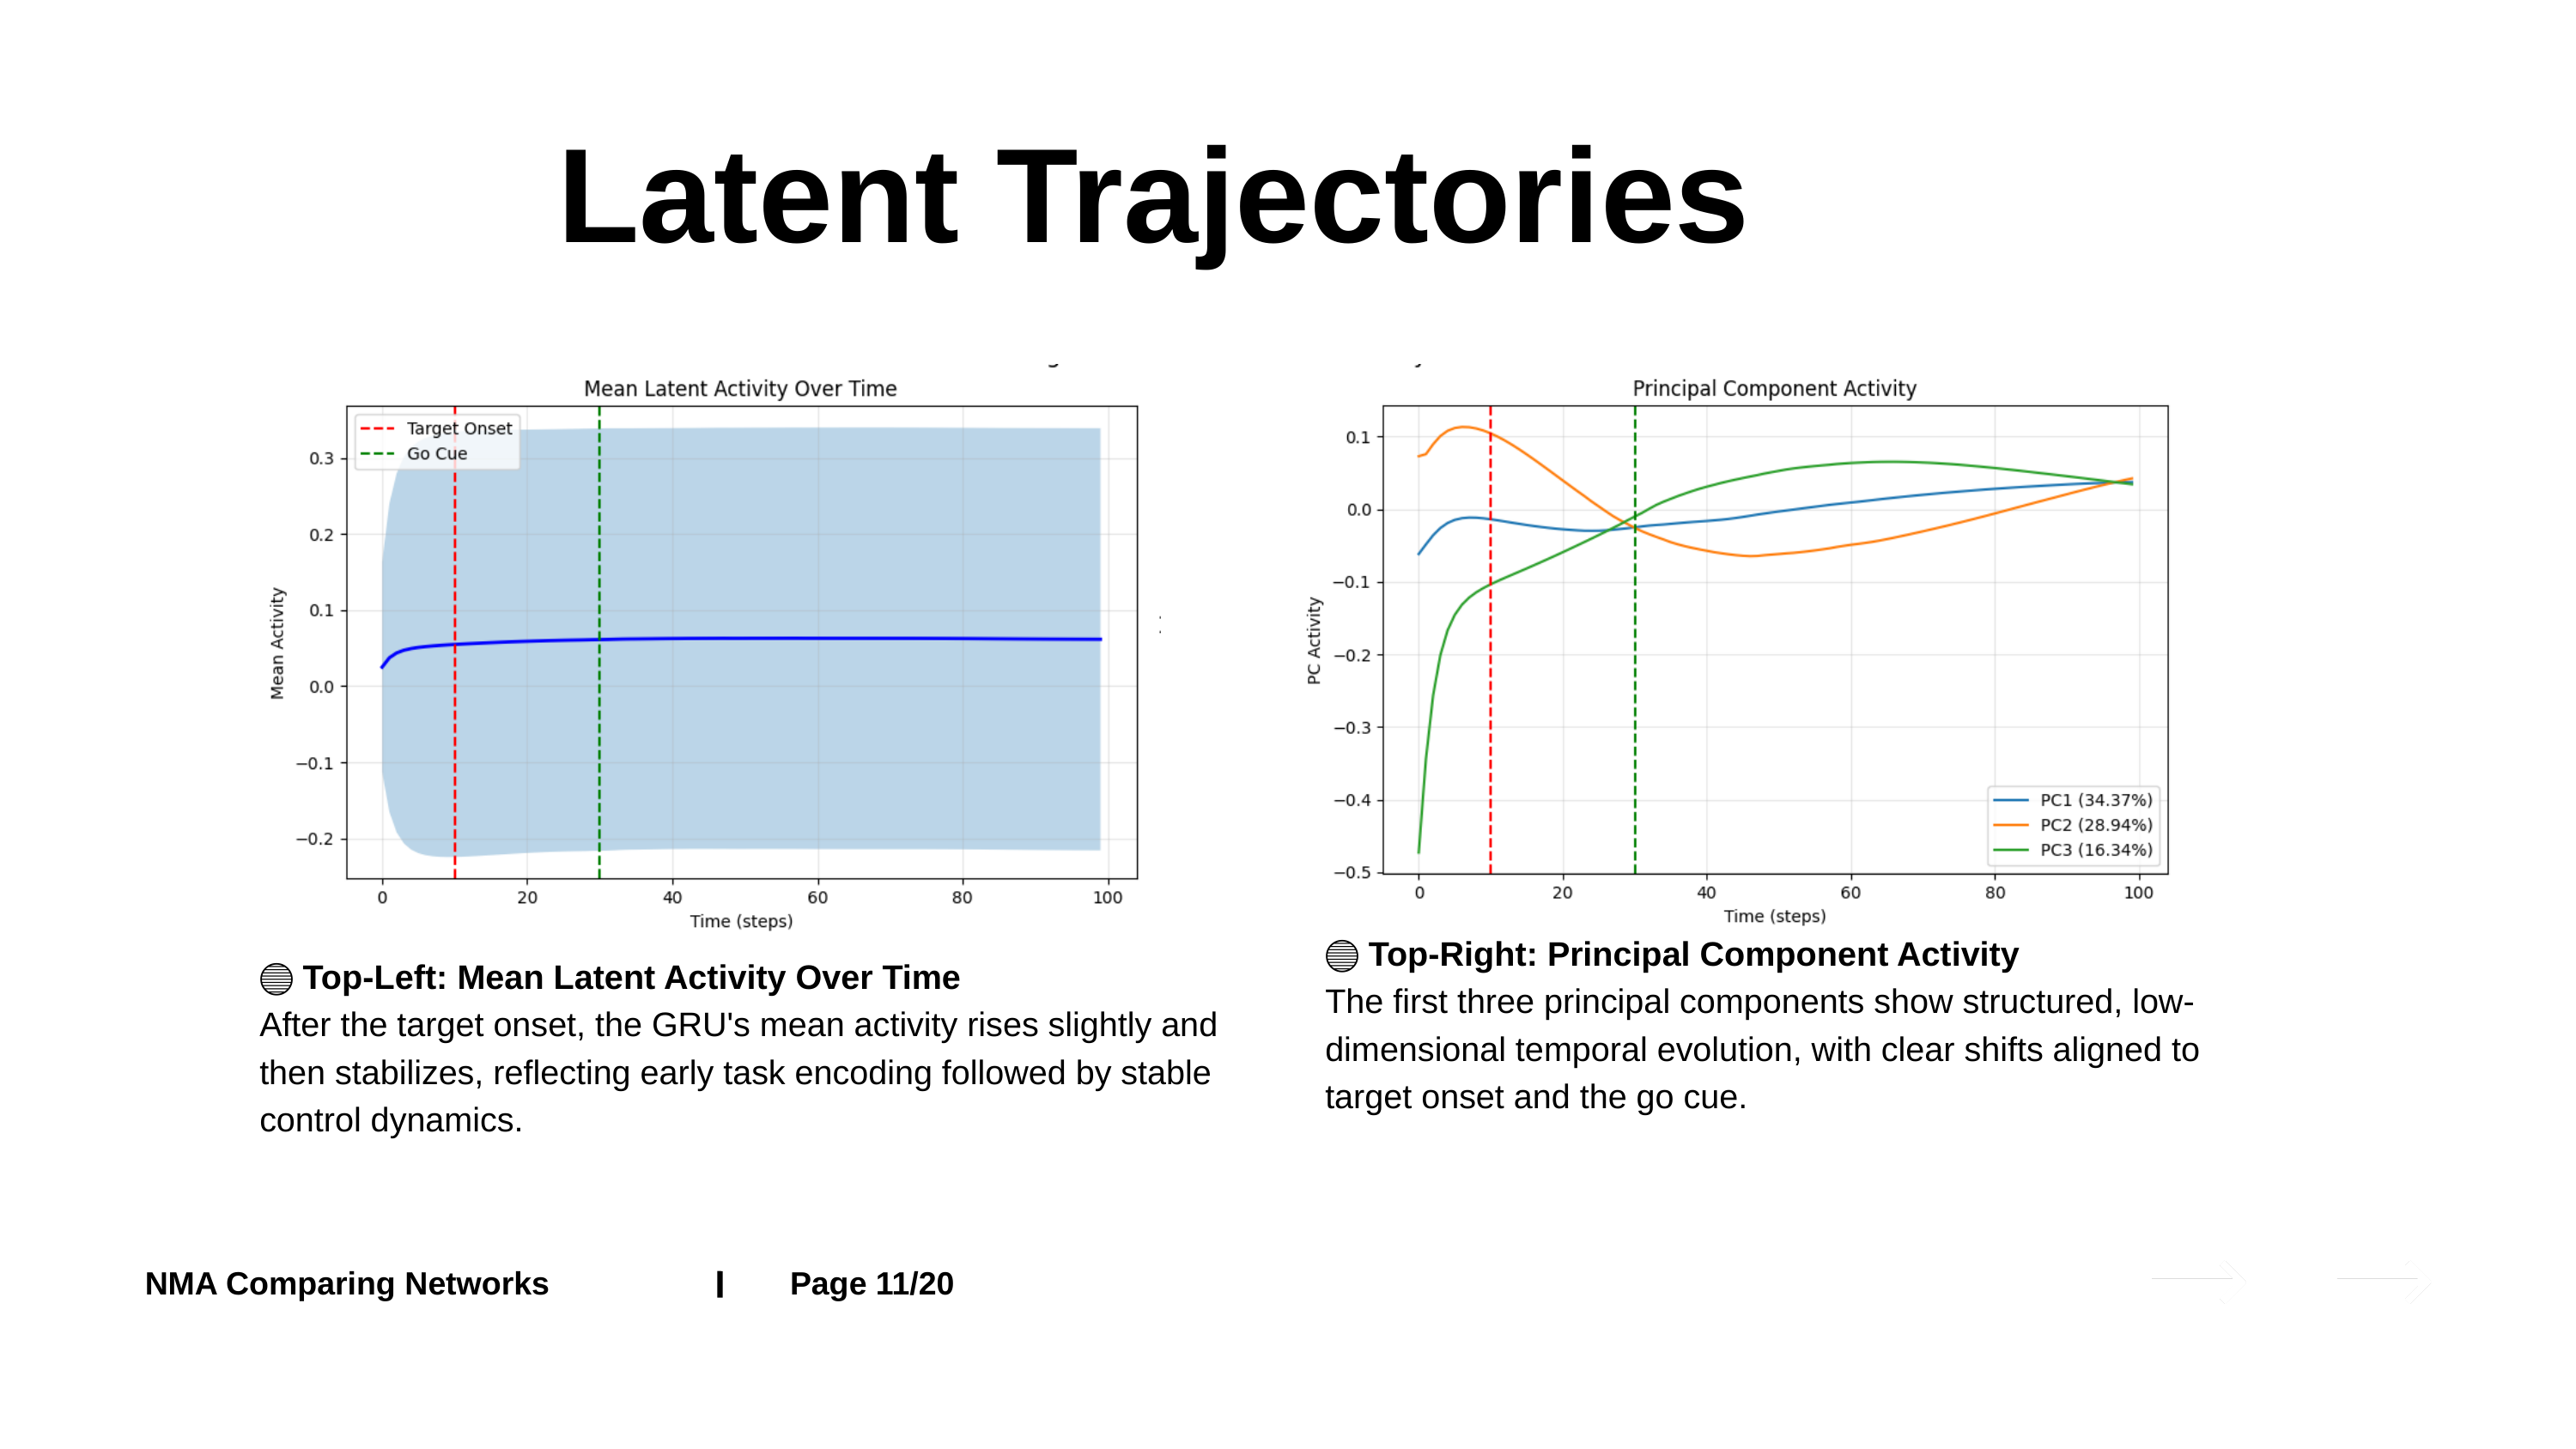

Latent Trajectories

🔵 Top-Right: Principal Component Activity
The first three principal components show structured, low-dimensional temporal evolution, with clear shifts aligned to target onset and the go cue.

🔵 Top-Left: Mean Latent Activity Over Time
After the target onset, the GRU's mean activity rises slightly and then stabilizes, reflecting early task encoding followed by stable control dynamics.

NMA Comparing Networks
Page 11/20